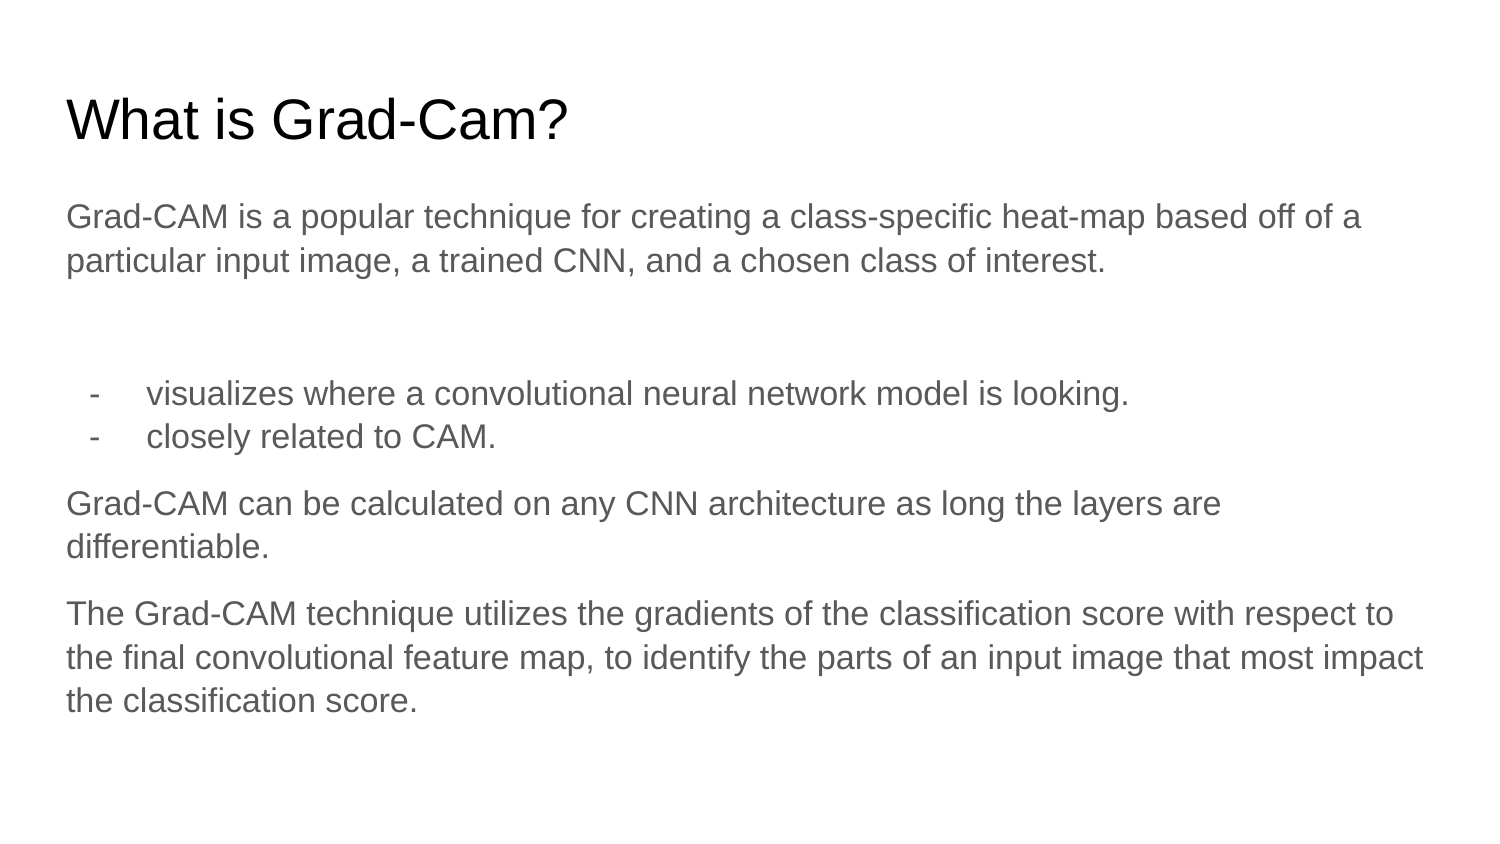

# What is Grad-Cam?
Grad-CAM is a popular technique for creating a class-specific heat-map based off of a particular input image, a trained CNN, and a chosen class of interest.

visualizes where a convolutional neural network model is looking.
closely related to CAM.
Grad-CAM can be calculated on any CNN architecture as long the layers are differentiable.
The Grad-CAM technique utilizes the gradients of the classification score with respect to the final convolutional feature map, to identify the parts of an input image that most impact the classification score.